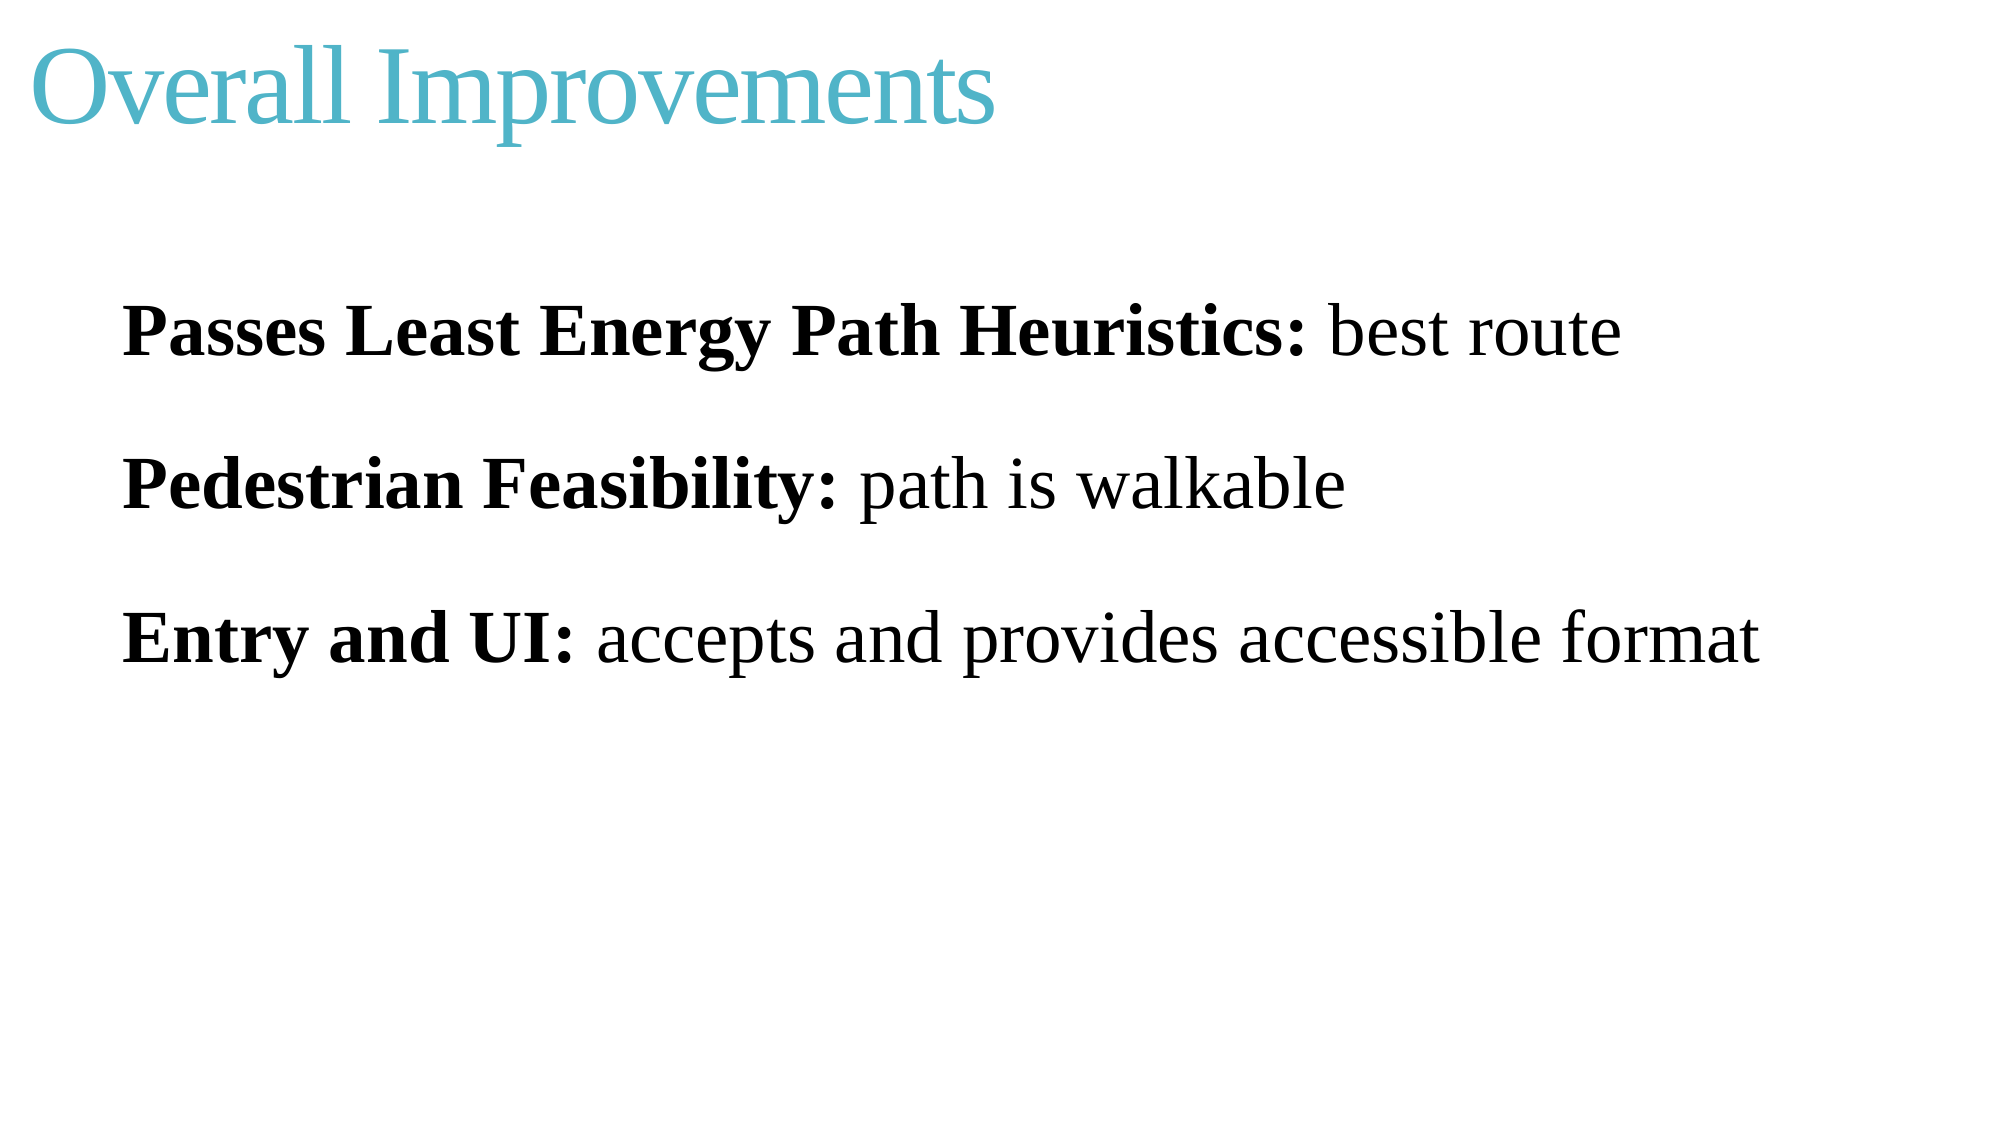

# Overall Improvements
Passes Least Energy Path Heuristics: best route
Pedestrian Feasibility: path is walkable
Entry and UI: accepts and provides accessible format